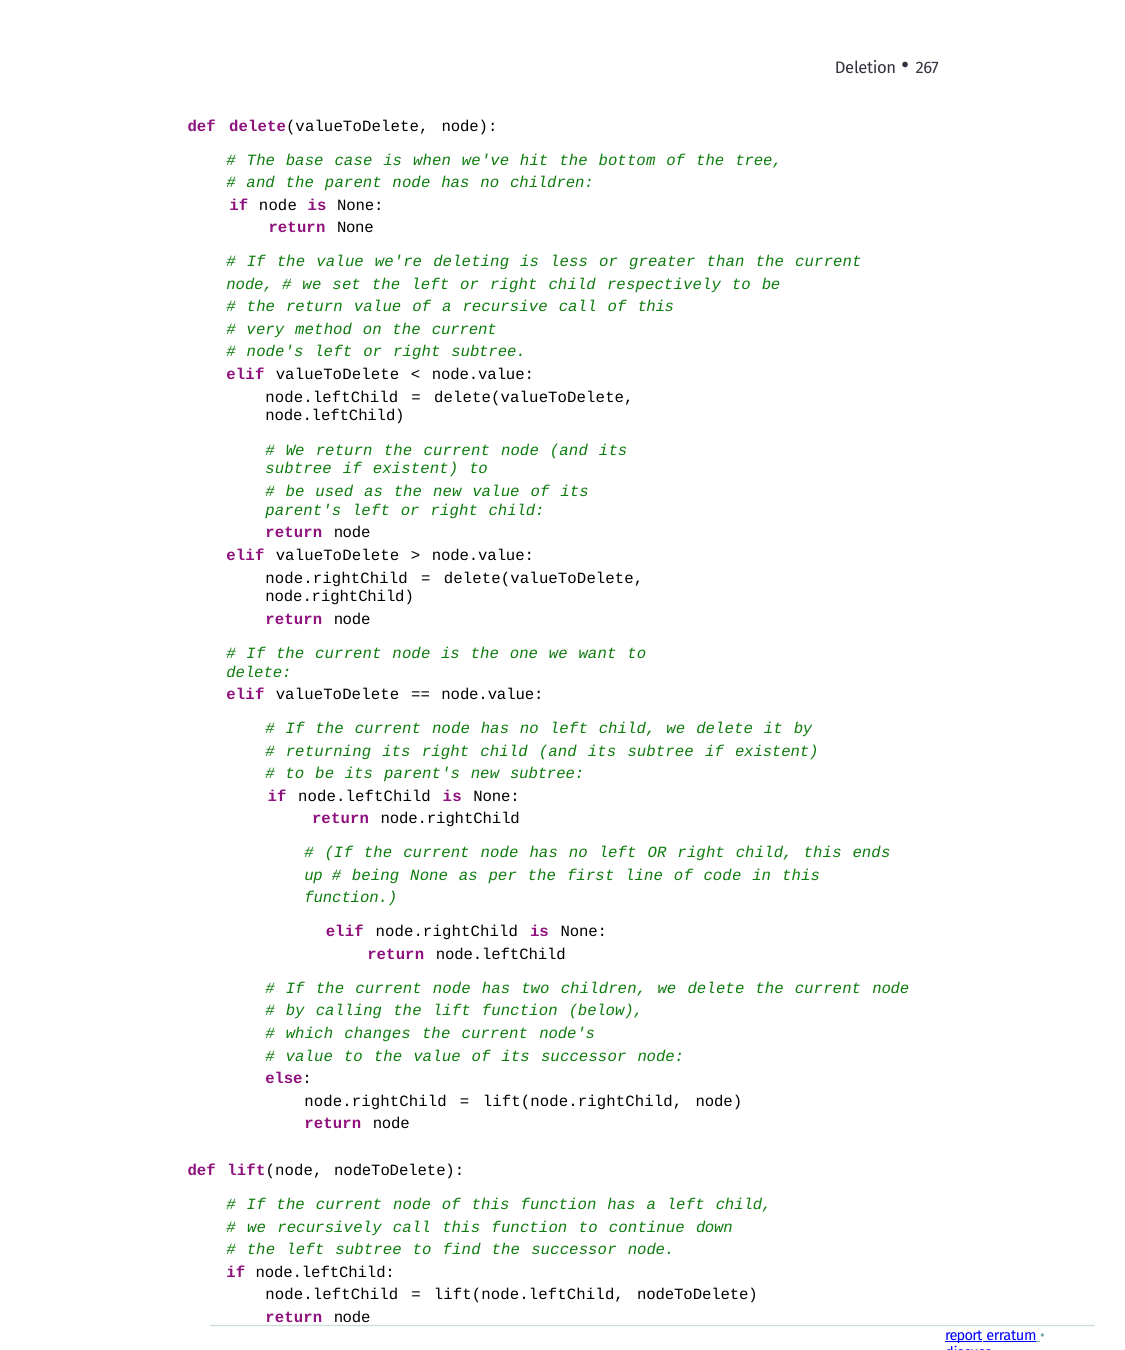

Deletion • 267

def delete(valueToDelete, node):
# The base case is when we've hit the bottom of the tree, # and the parent node has no children:
if node is None:
return None
# If the value we're deleting is less or greater than the current node, # we set the left or right child respectively to be
# the return value of a recursive call of this # very method on the current
# node's left or right subtree.
elif valueToDelete < node.value:
node.leftChild = delete(valueToDelete, node.leftChild)
# We return the current node (and its subtree if existent) to
# be used as the new value of its parent's left or right child:
return node
elif valueToDelete > node.value:
node.rightChild = delete(valueToDelete, node.rightChild)
return node
# If the current node is the one we want to delete:
elif valueToDelete == node.value:
# If the current node has no left child, we delete it by # returning its right child (and its subtree if existent) # to be its parent's new subtree:
if node.leftChild is None:
return node.rightChild
# (If the current node has no left OR right child, this ends up # being None as per the first line of code in this function.)
elif node.rightChild is None:
return node.leftChild
# If the current node has two children, we delete the current node # by calling the lift function (below),
# which changes the current node's
# value to the value of its successor node:
else:
node.rightChild = lift(node.rightChild, node)
return node

def lift(node, nodeToDelete):
# If the current node of this function has a left child, # we recursively call this function to continue down
# the left subtree to find the successor node.
if node.leftChild:
node.leftChild = lift(node.leftChild, nodeToDelete)
return node
report erratum • discuss